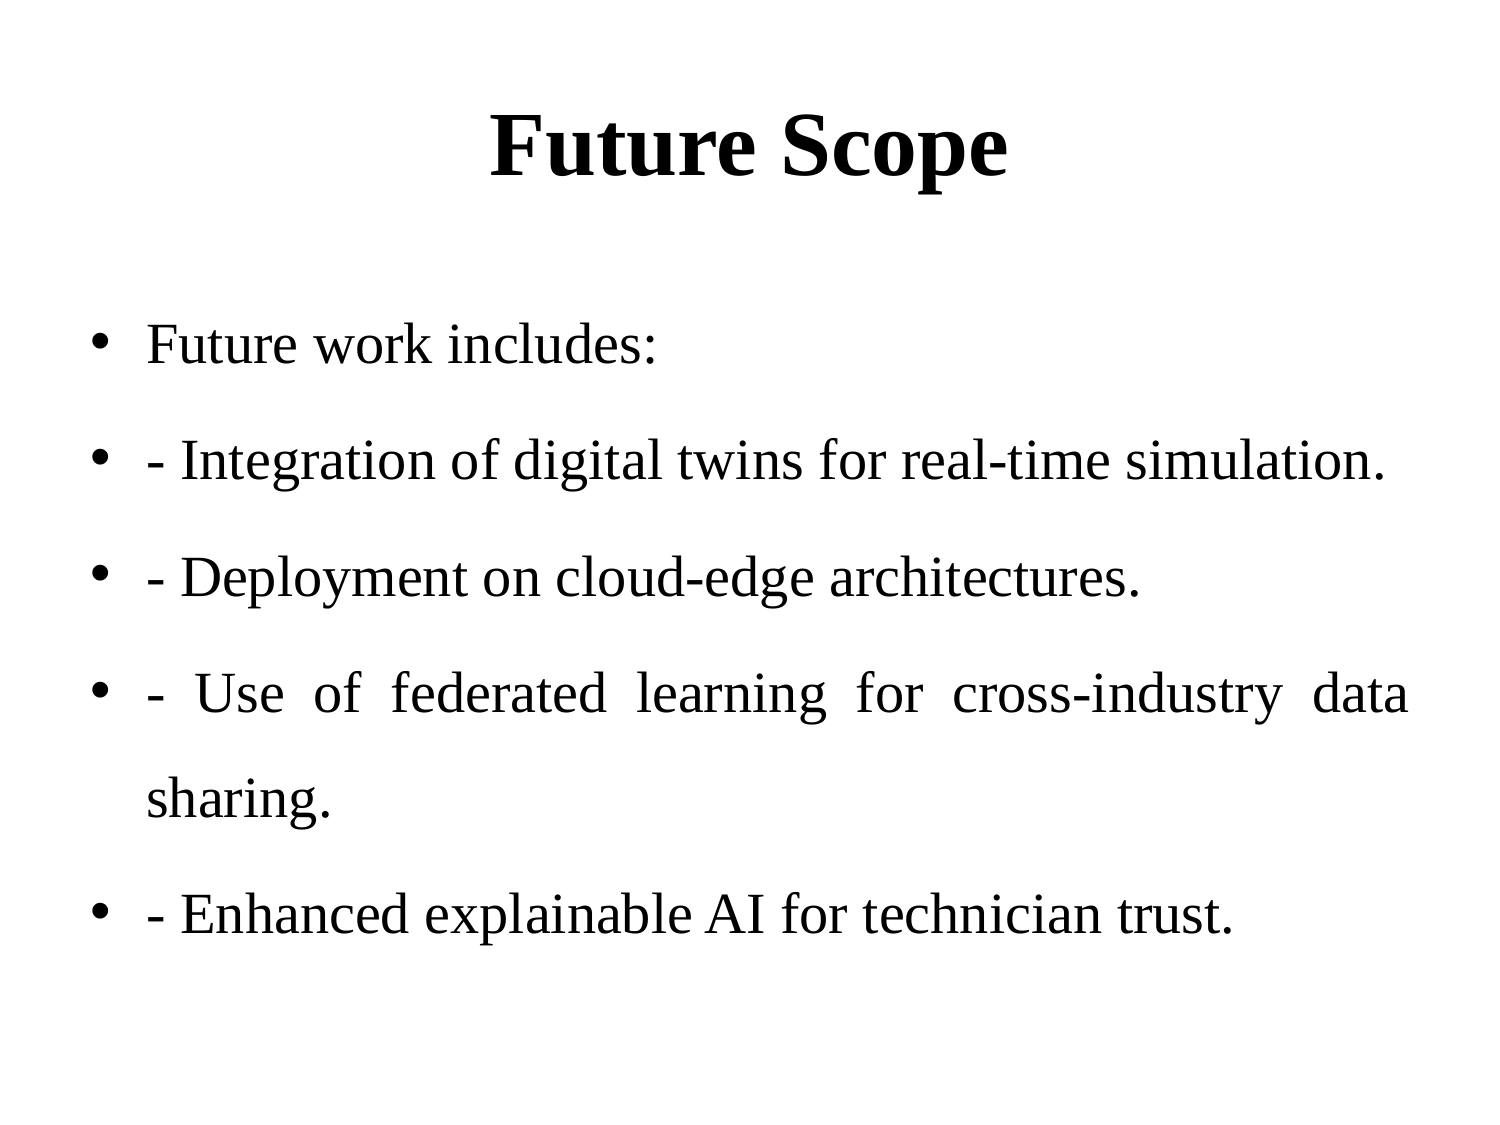

# Future Scope
Future work includes:
- Integration of digital twins for real-time simulation.
- Deployment on cloud-edge architectures.
- Use of federated learning for cross-industry data sharing.
- Enhanced explainable AI for technician trust.